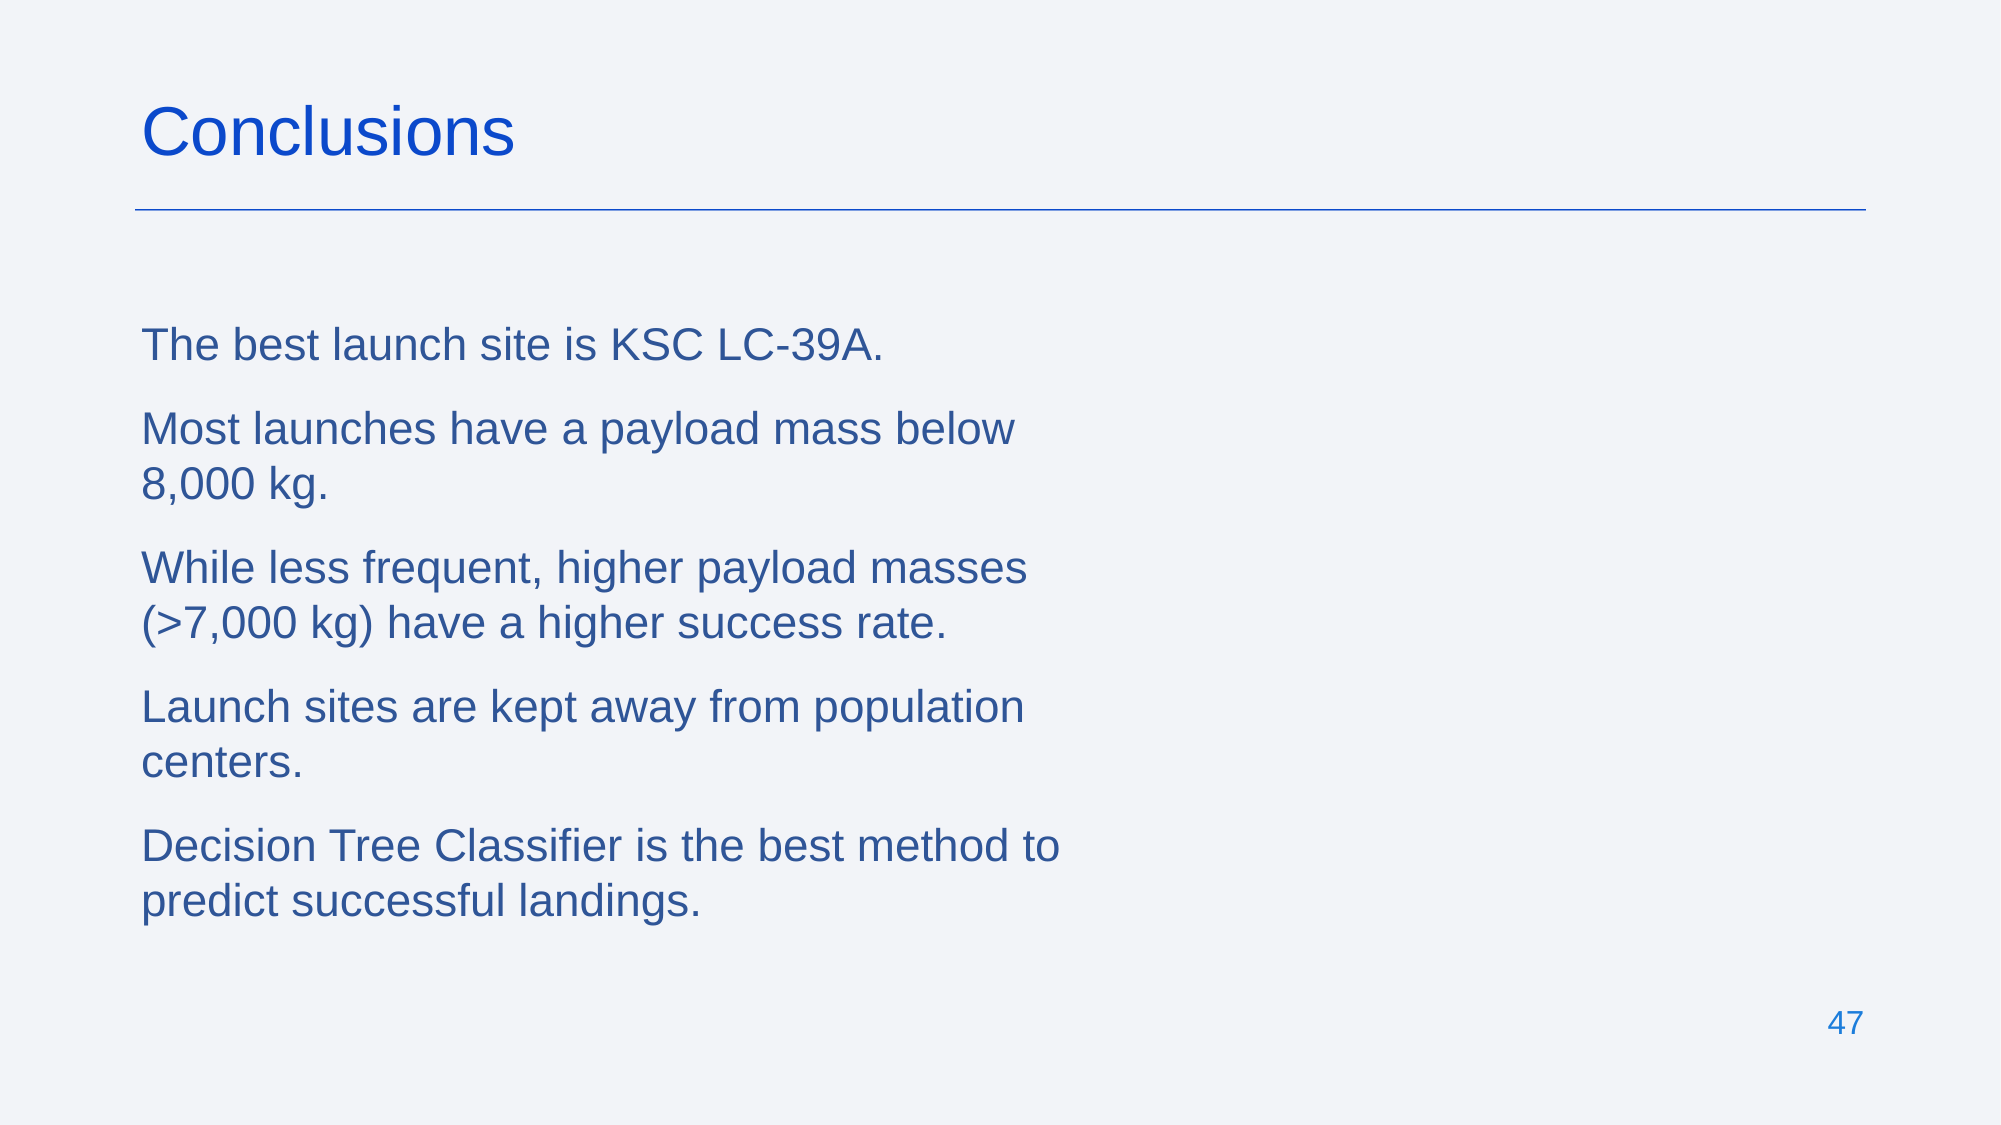

Conclusions
The best launch site is KSC LC-39A.
Most launches have a payload mass below 8,000 kg.
While less frequent, higher payload masses (>7,000 kg) have a higher success rate.
Launch sites are kept away from population centers.
Decision Tree Classifier is the best method to predict successful landings.
47